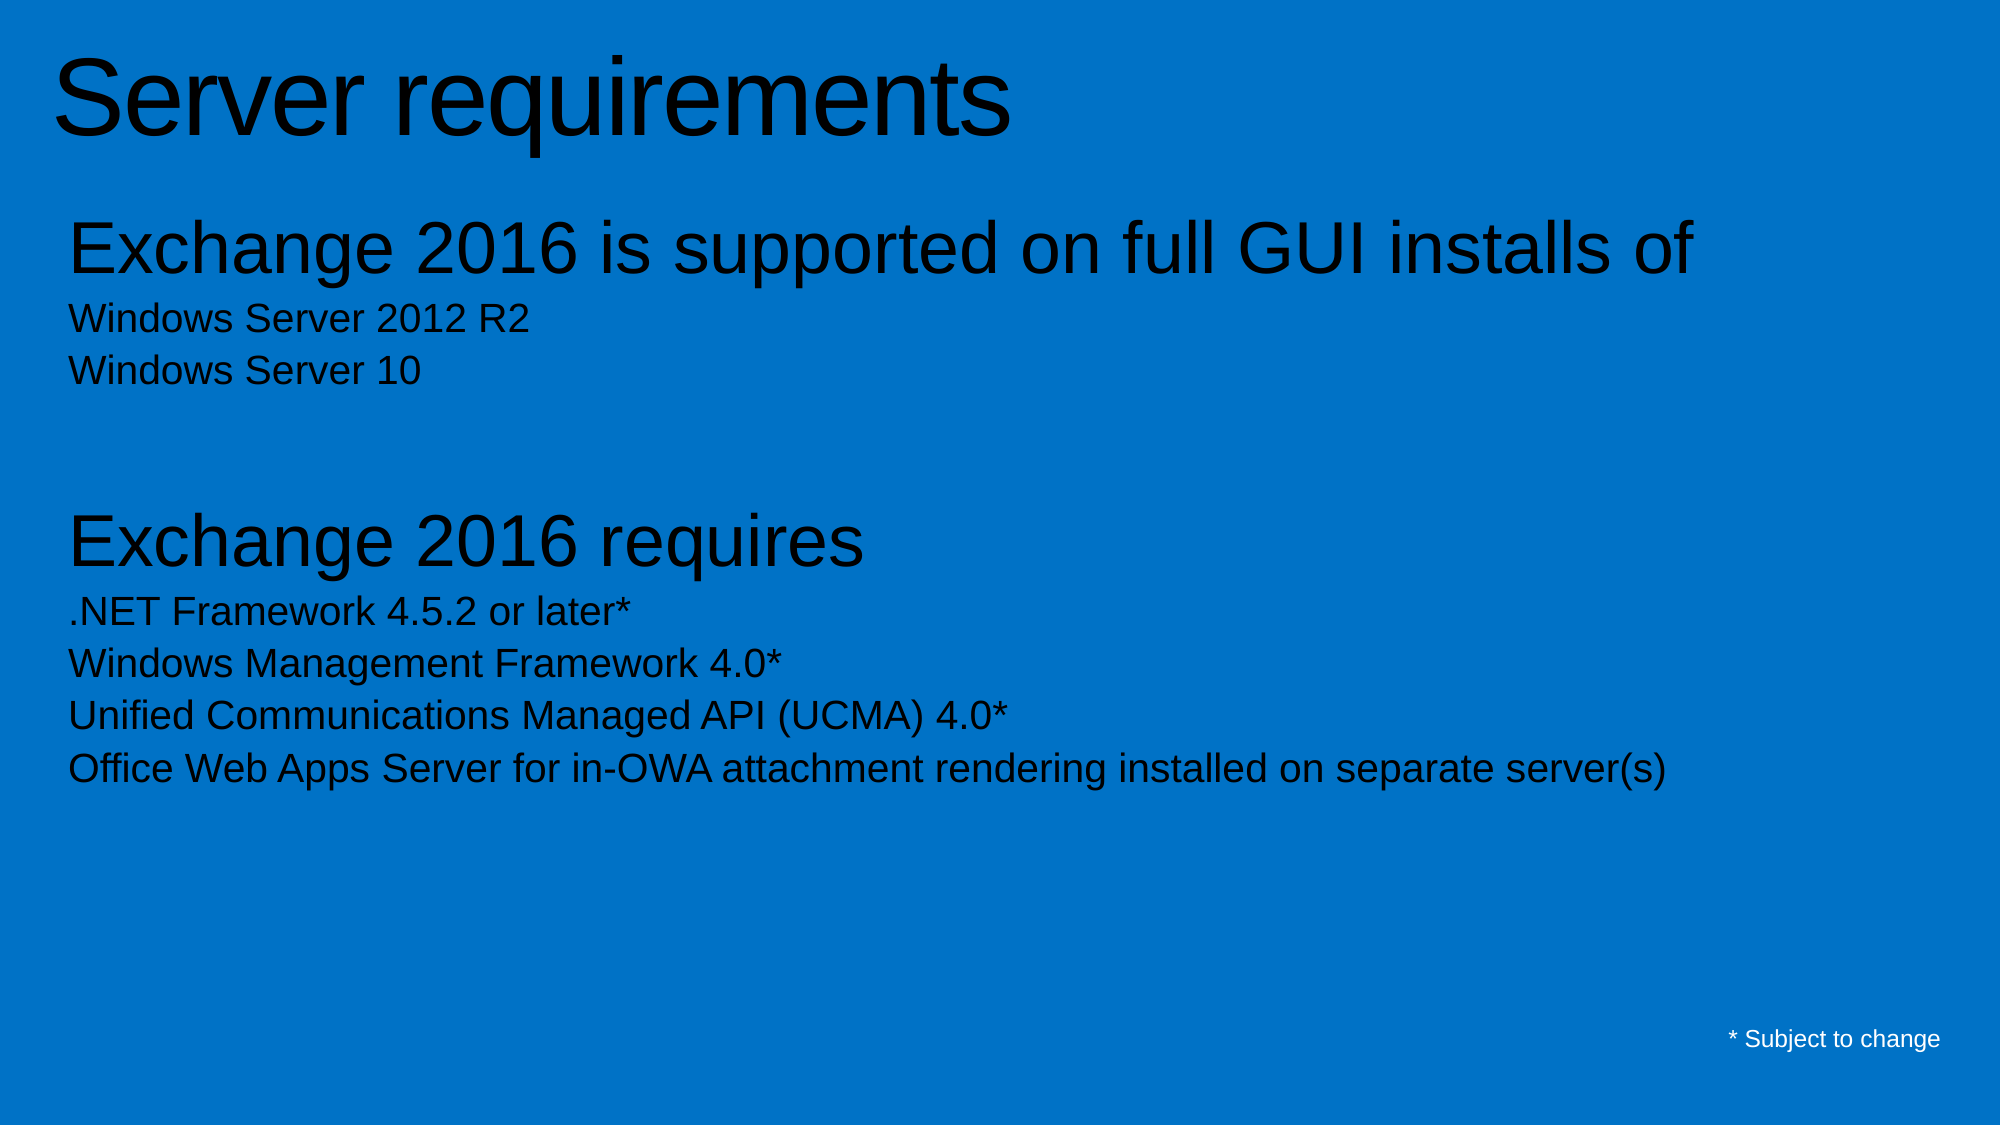

# Server requirements
Exchange 2016 is supported on full GUI installs of
Windows Server 2012 R2
Windows Server 10

Exchange 2016 requires
.NET Framework 4.5.2 or later*
Windows Management Framework 4.0*
Unified Communications Managed API (UCMA) 4.0*
Office Web Apps Server for in-OWA attachment rendering installed on separate server(s)
* Subject to change